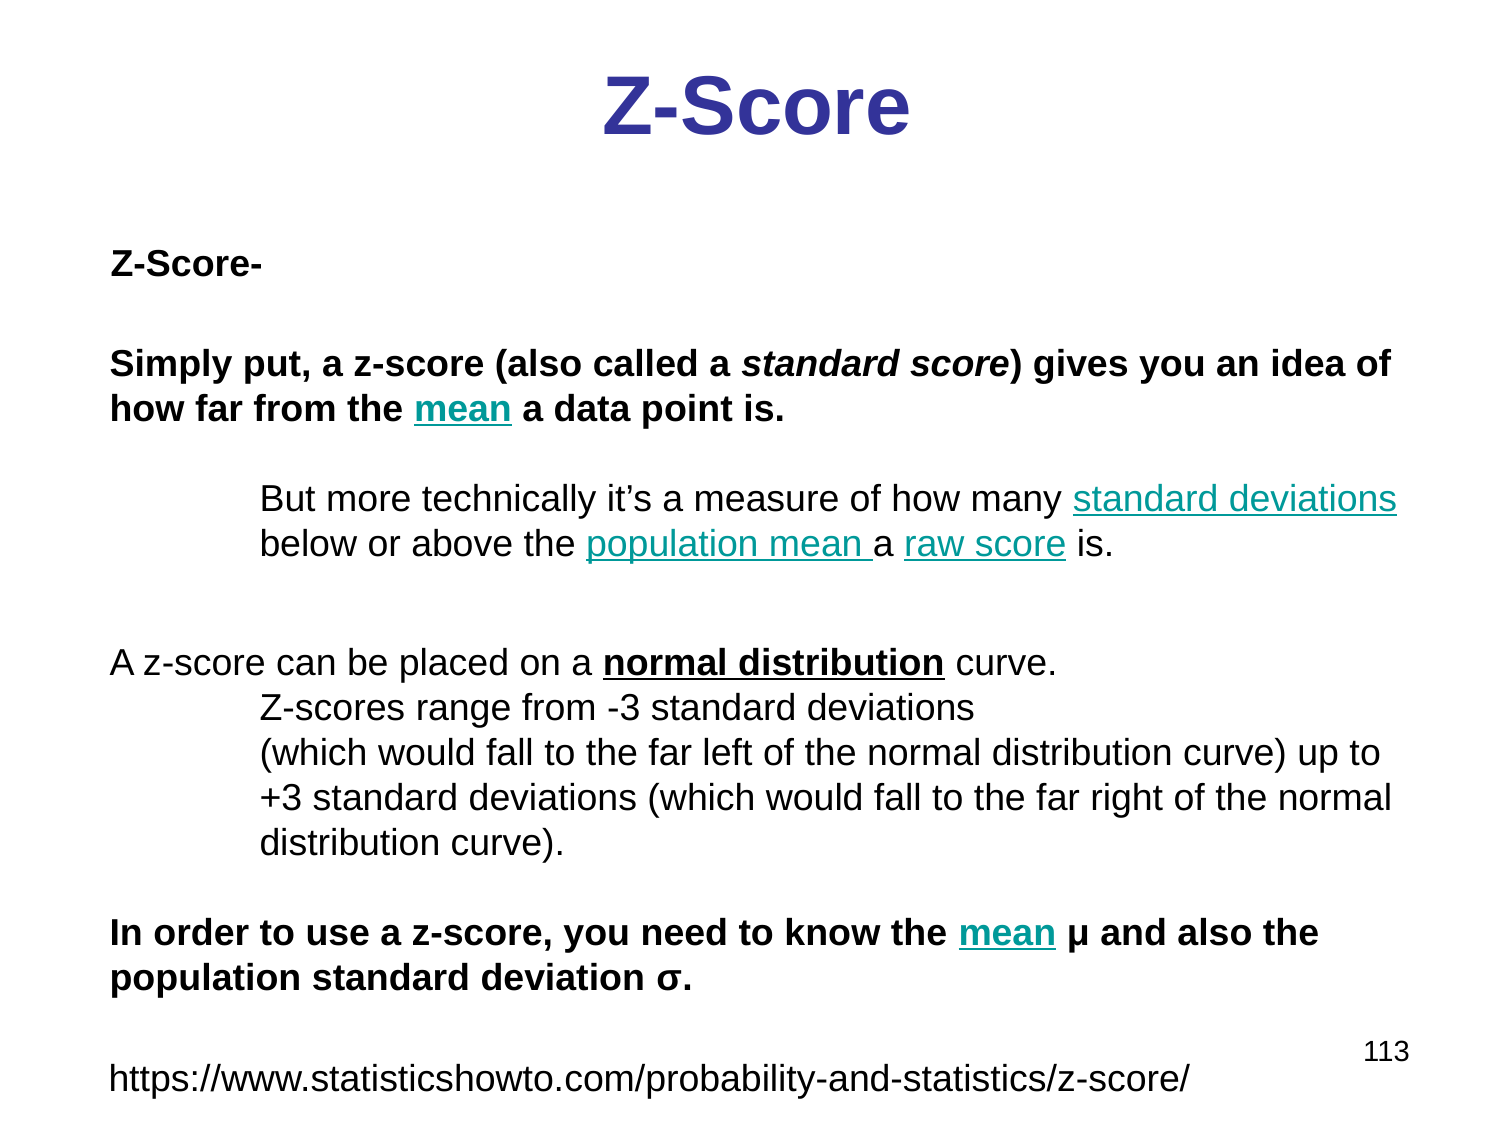

# Z-Score

Z-Score-
Simply put, a z-score (also called a standard score) gives you an idea of how far from the mean a data point is.

	But more technically it’s a measure of how many standard deviations 	below or above the population mean a raw score is.
A z-score can be placed on a normal distribution curve.
	Z-scores range from -3 standard deviations
	(which would fall to the far left of the normal distribution curve) up to
	+3 standard deviations (which would fall to the far right of the normal 	distribution curve).

In order to use a z-score, you need to know the mean μ and also the population standard deviation σ.
113
https://www.statisticshowto.com/probability-and-statistics/z-score/